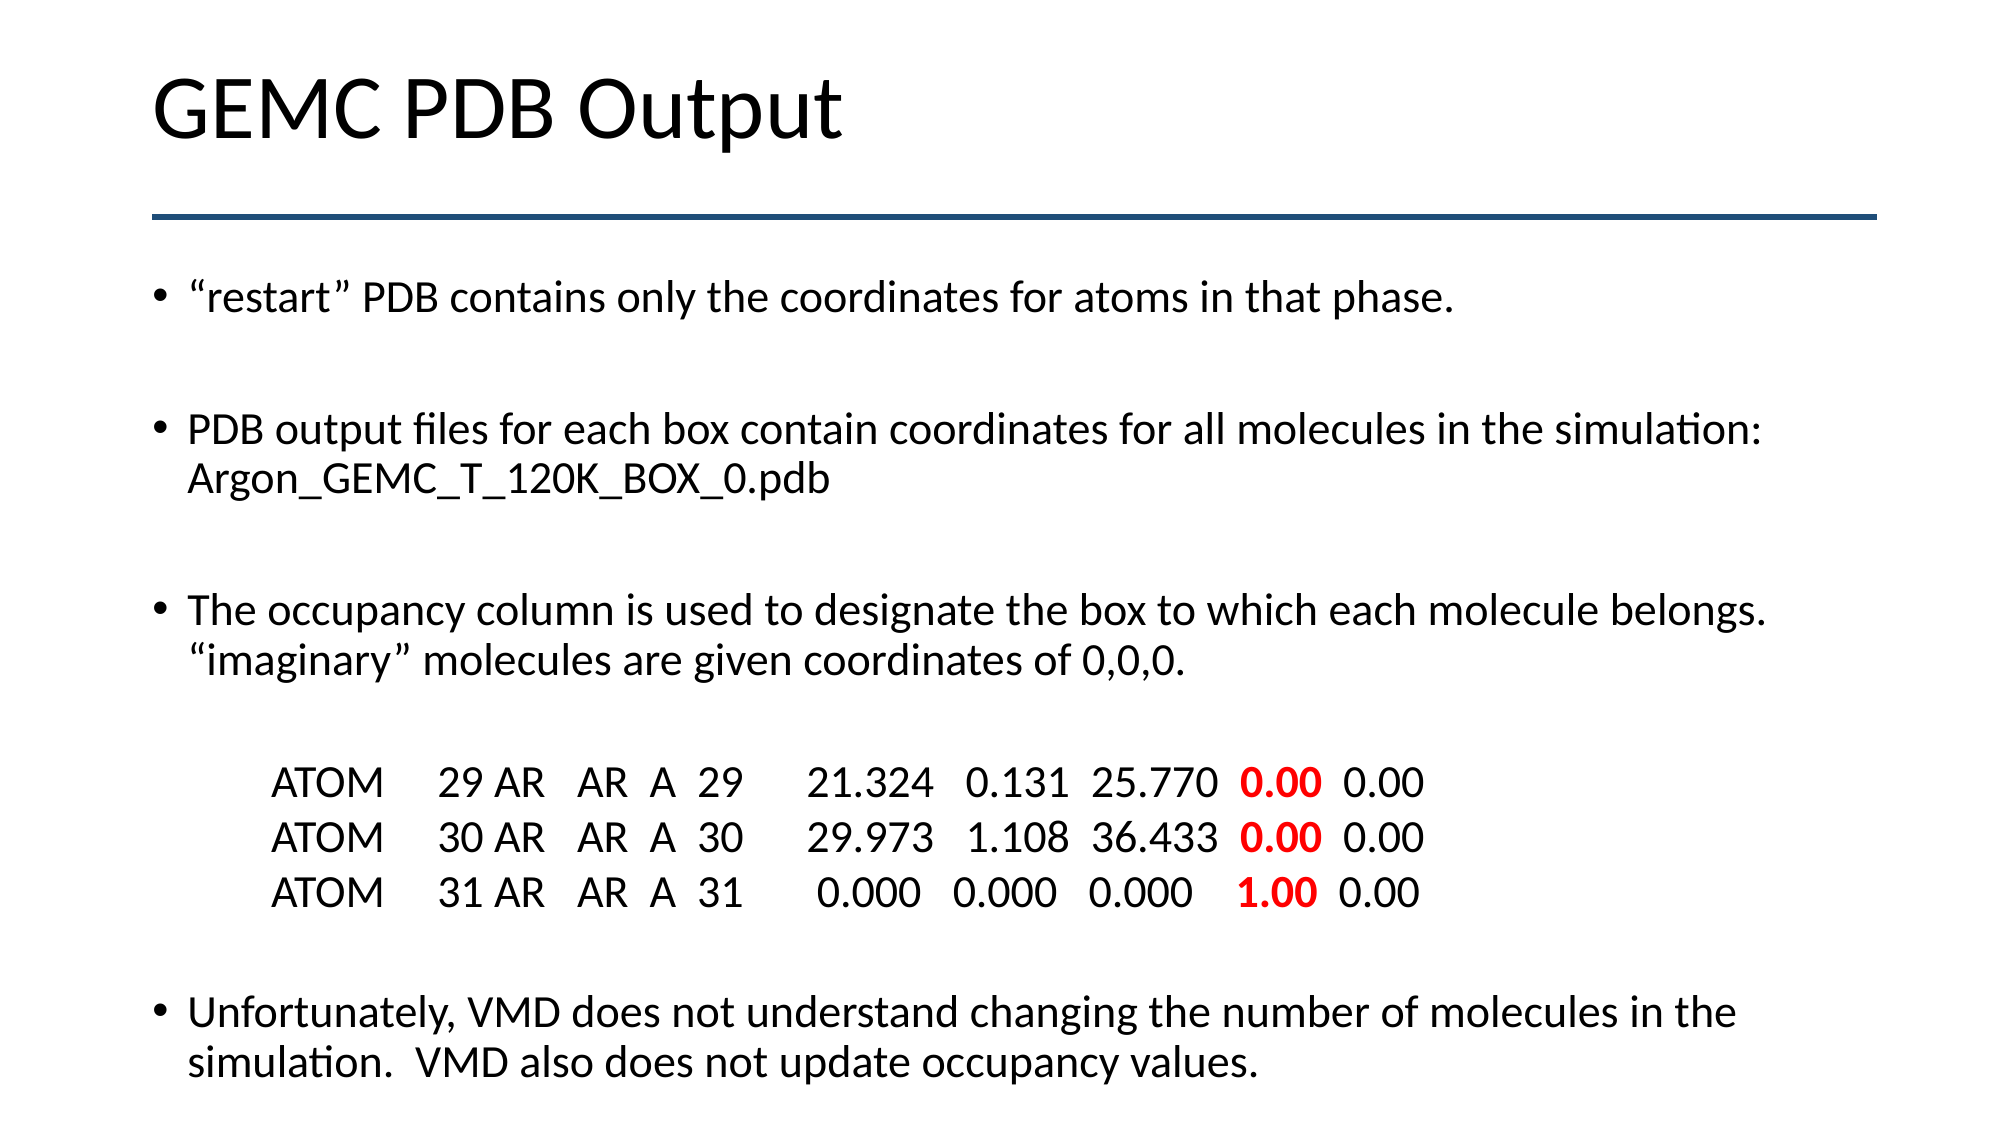

# GEMC PDB Output
“restart” PDB contains only the coordinates for atoms in that phase.

PDB output files for each box contain coordinates for all molecules in the simulation: Argon_GEMC_T_120K_BOX_0.pdb

The occupancy column is used to designate the box to which each molecule belongs.  “imaginary” molecules are given coordinates of 0,0,0.

	ATOM     29 AR   AR  A  29      21.324   0.131  25.770  0.00  0.00
	ATOM     30 AR   AR  A  30      29.973   1.108  36.433  0.00  0.00
	ATOM     31 AR   AR  A  31       0.000   0.000   0.000    1.00  0.00

Unfortunately, VMD does not understand changing the number of molecules in the simulation.  VMD also does not update occupancy values.